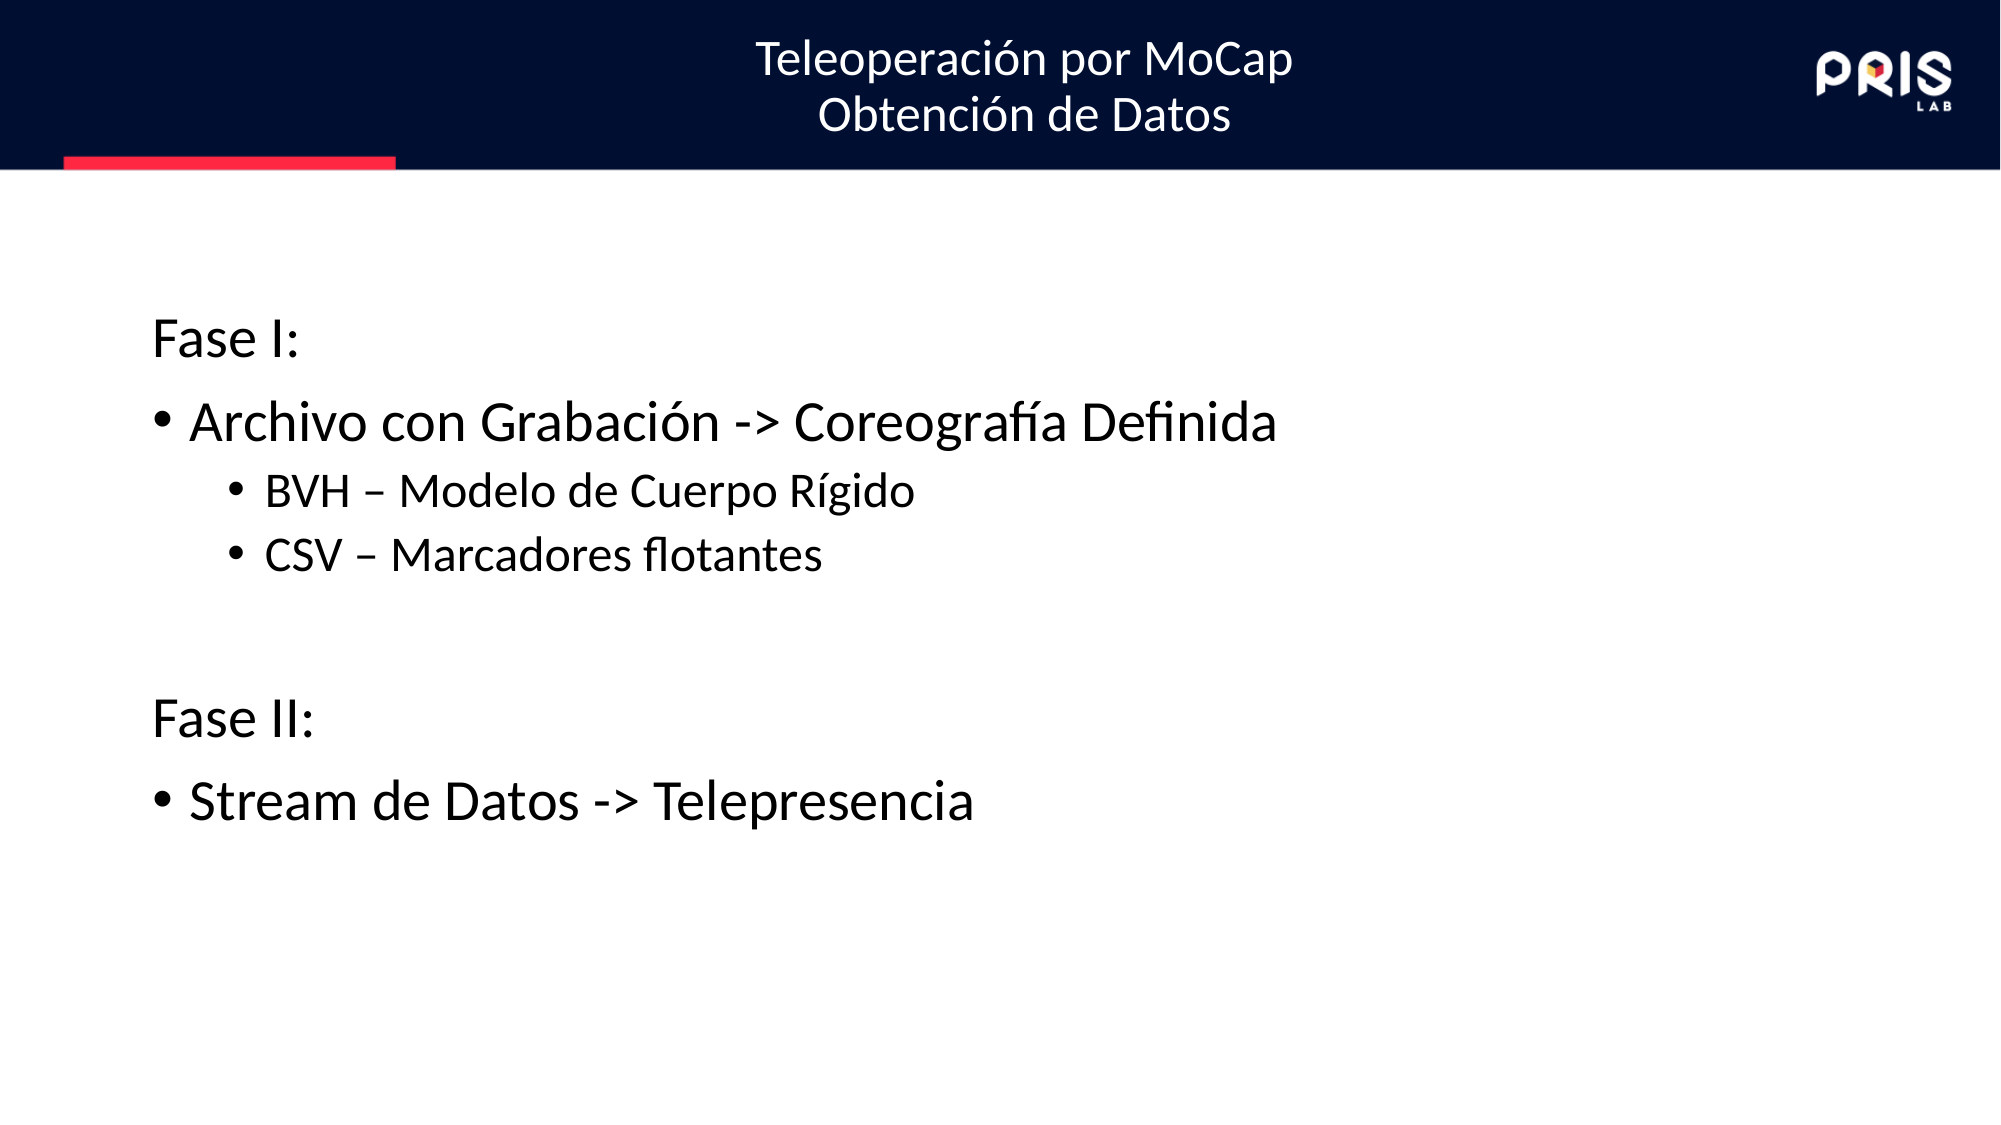

# Teleoperación por MoCap Obtención de Datos
Fase I:
Archivo con Grabación -> Coreografía Definida
BVH – Modelo de Cuerpo Rígido
CSV – Marcadores flotantes

Fase II:
Stream de Datos -> Telepresencia